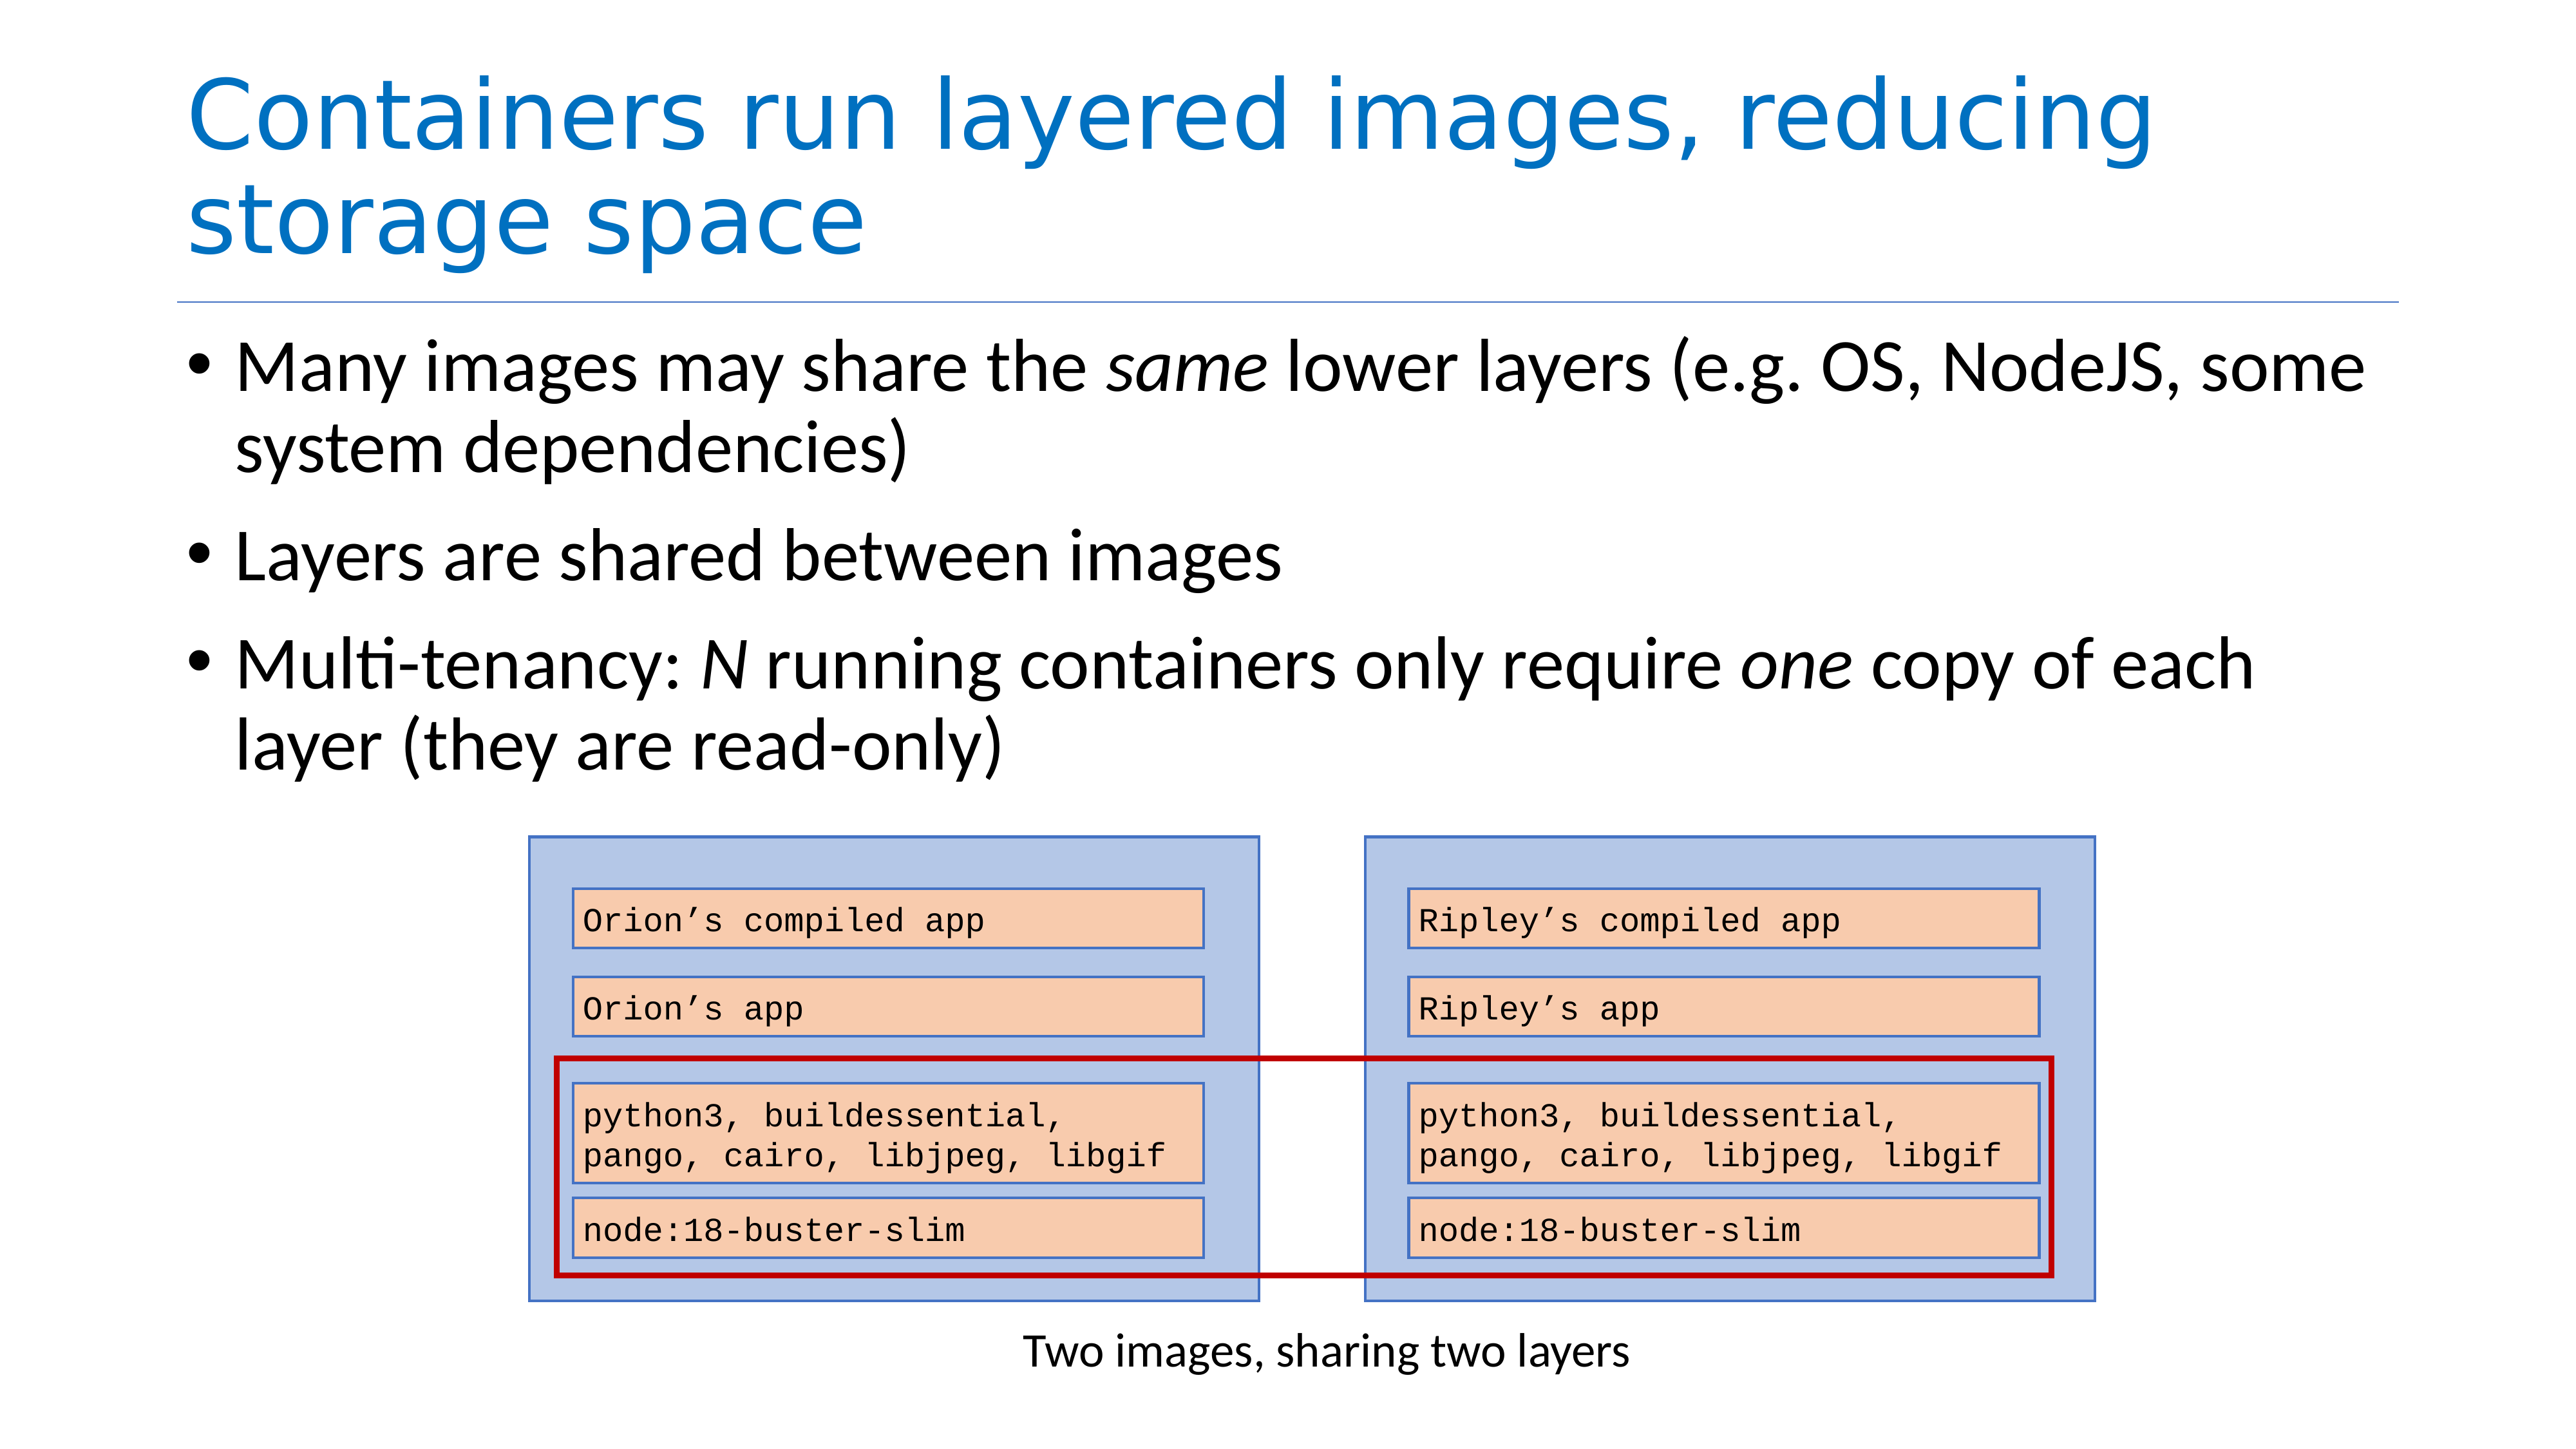

# Containers run layered images, reducing storage space
Many images may share the same lower layers (e.g. OS, NodeJS, some system dependencies)
Layers are shared between images
Multi-tenancy: N running containers only require one copy of each layer (they are read-only)

Orion’s compiled app
Orion’s app
python3, buildessential, pango, cairo, libjpeg, libgif
node:18-buster-slim

Ripley’s compiled app
Ripley’s app
python3, buildessential, pango, cairo, libjpeg, libgif
node:18-buster-slim
Two images, sharing two layers